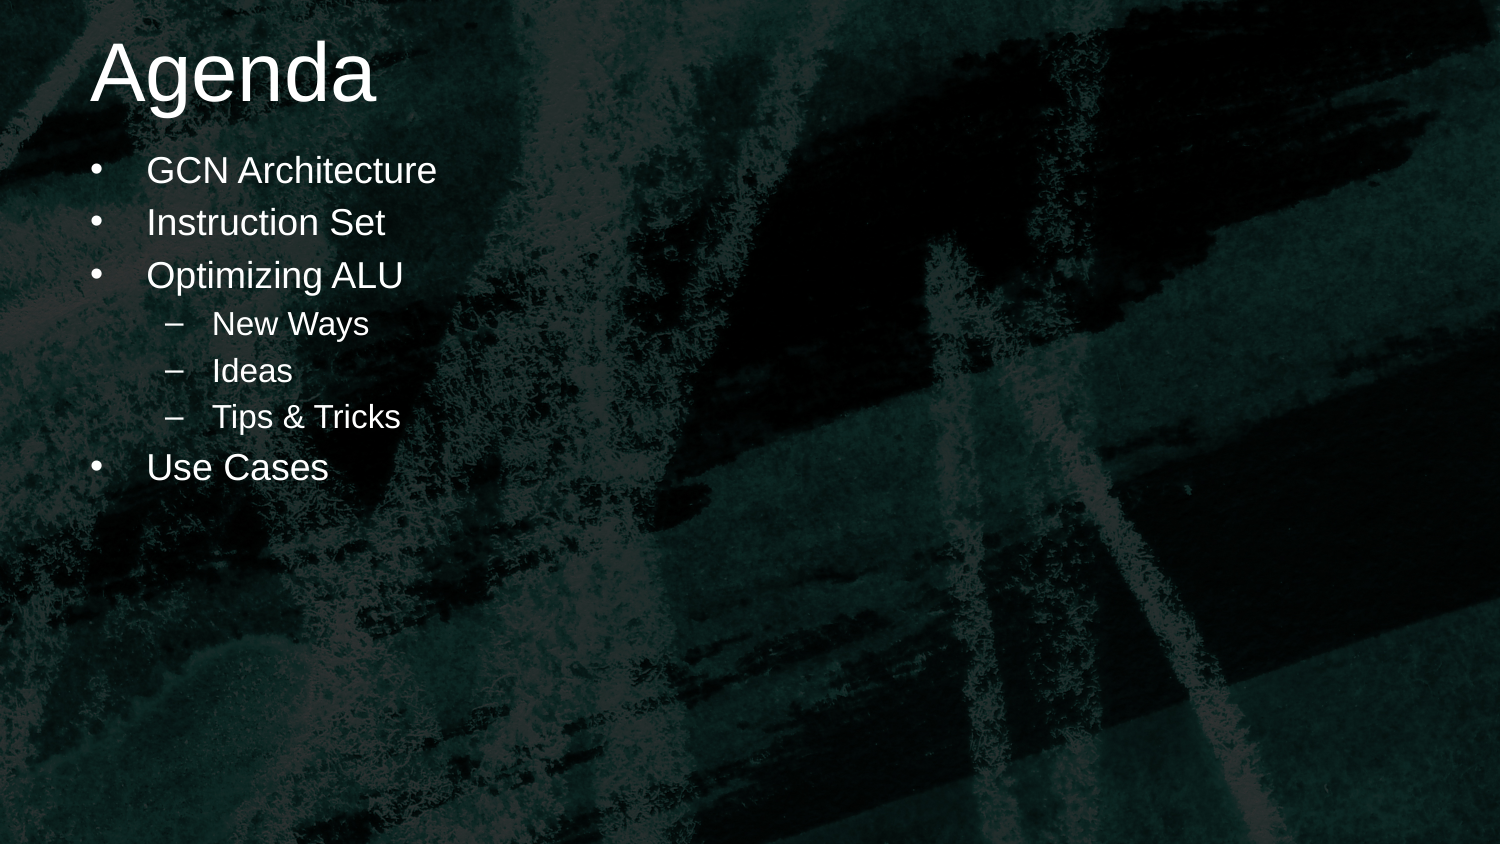

# Agenda
GCN Architecture
Instruction Set
Optimizing ALU
New Ways
Ideas
Tips & Tricks
Use Cases